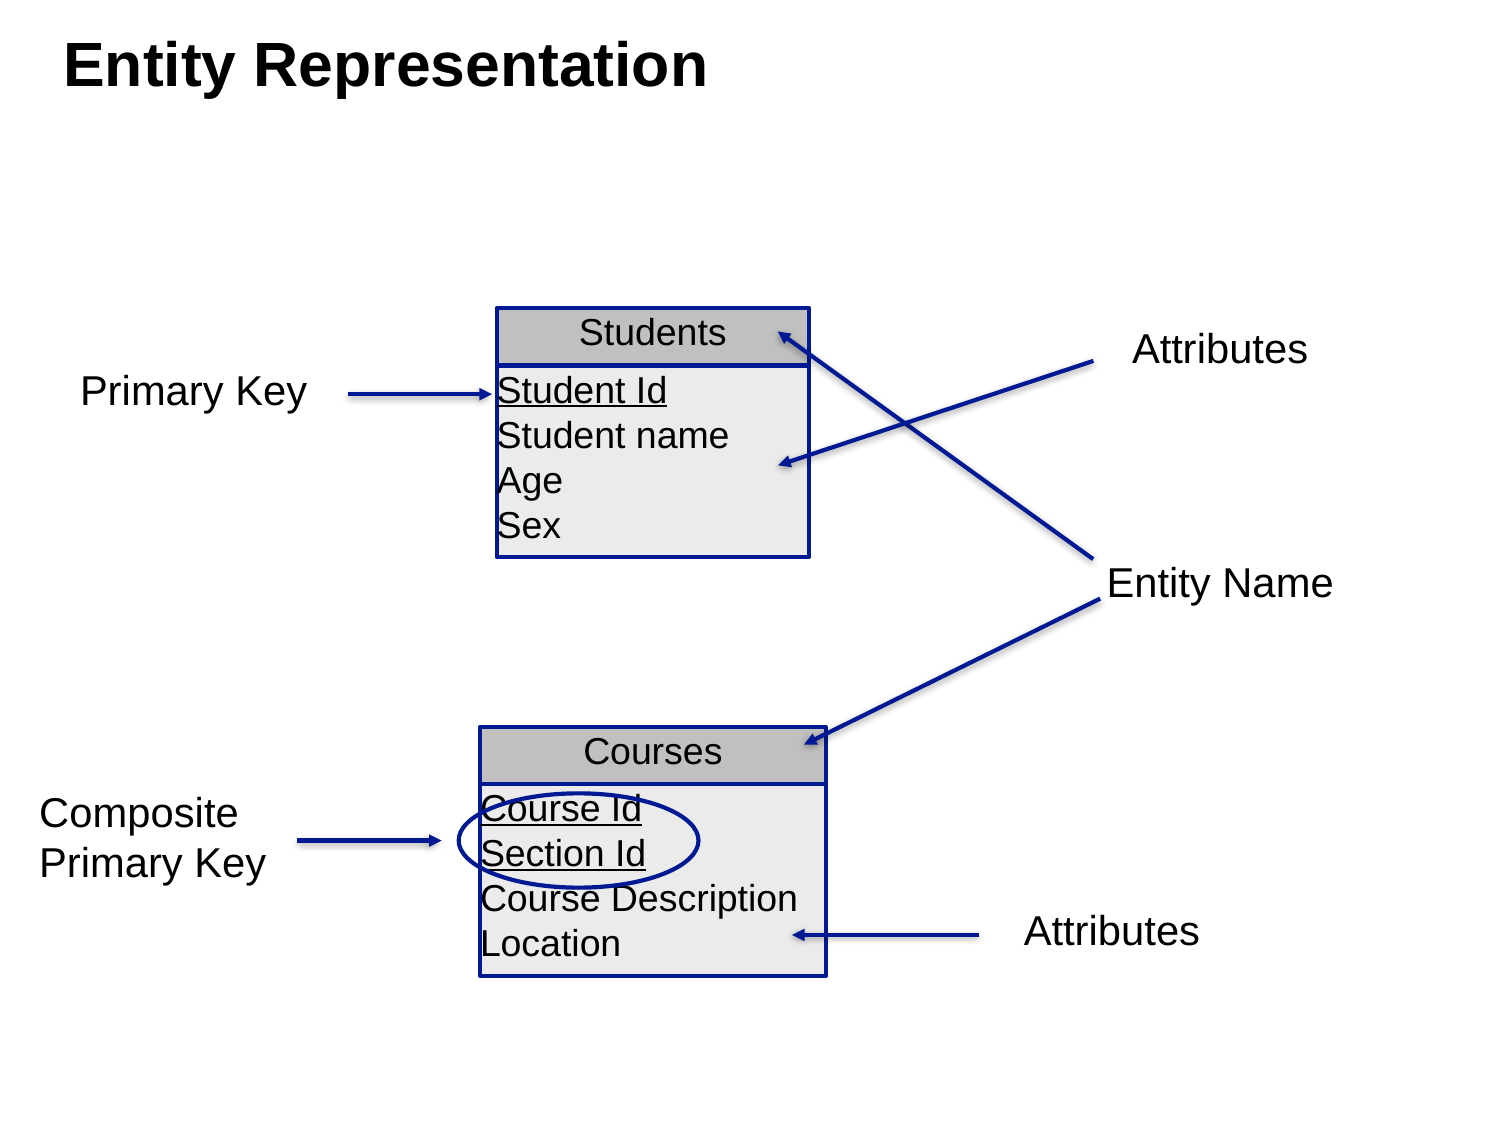

Entity Representation
Students
Attributes

Primary Key
Student Id
Student name
Age
Sex

Entity Name

Courses
Course Id
Section Id
Course Description
Location
Composite
Primary Key

Attributes